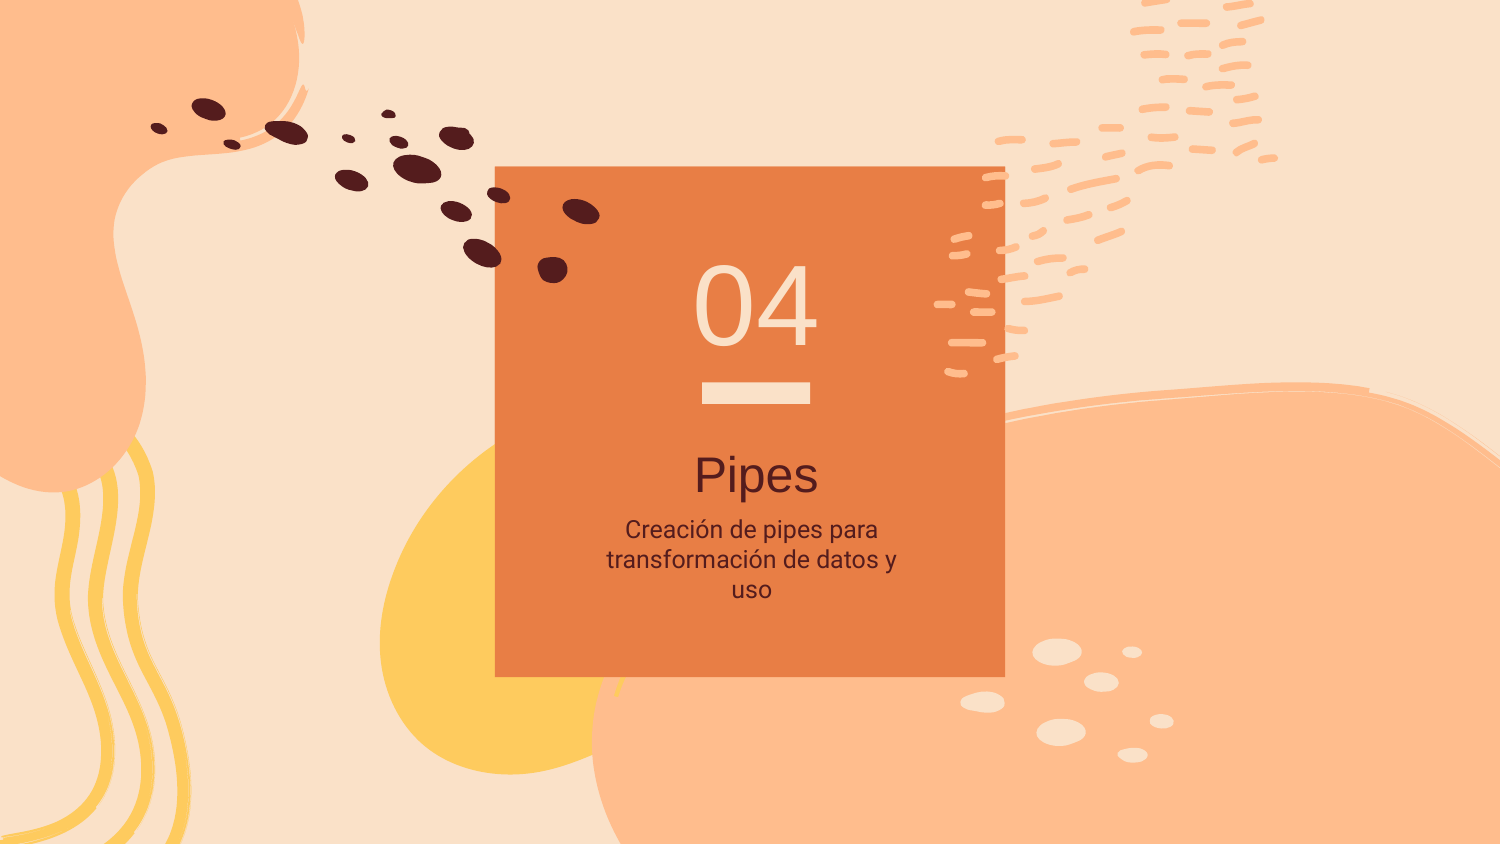

04

# Pipes

Creación de pipes para transformación de datos y uso